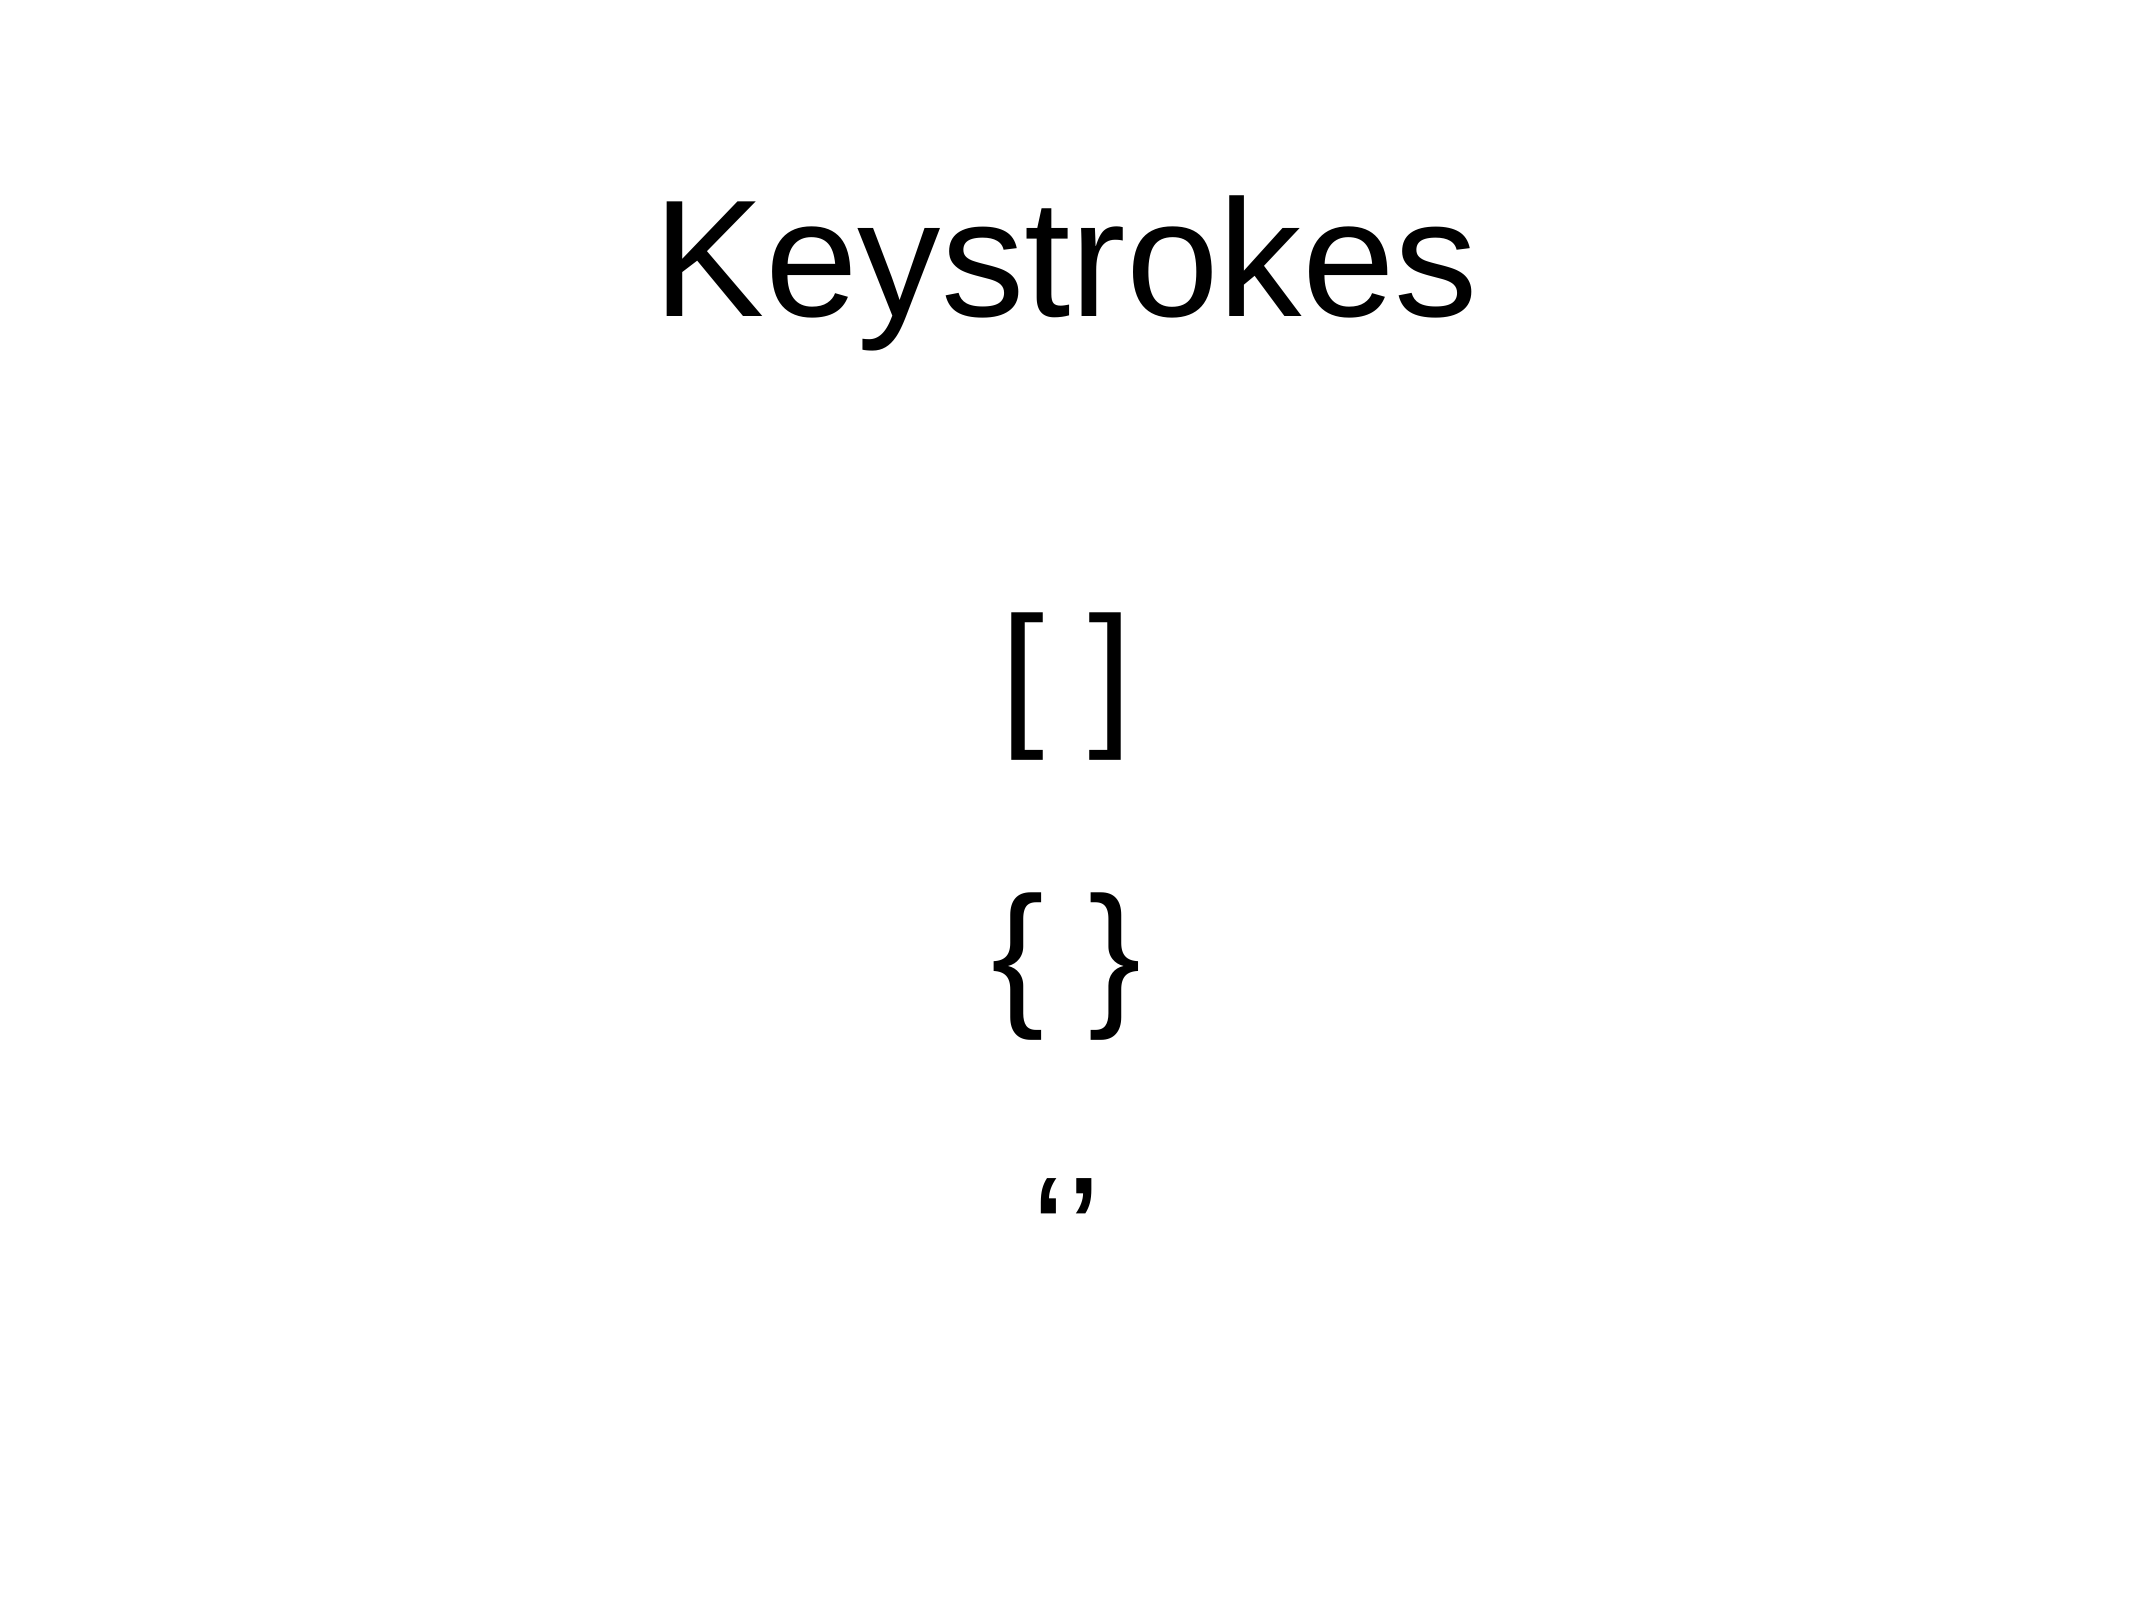

# Keystrokes
[ ]

{ }

‘’